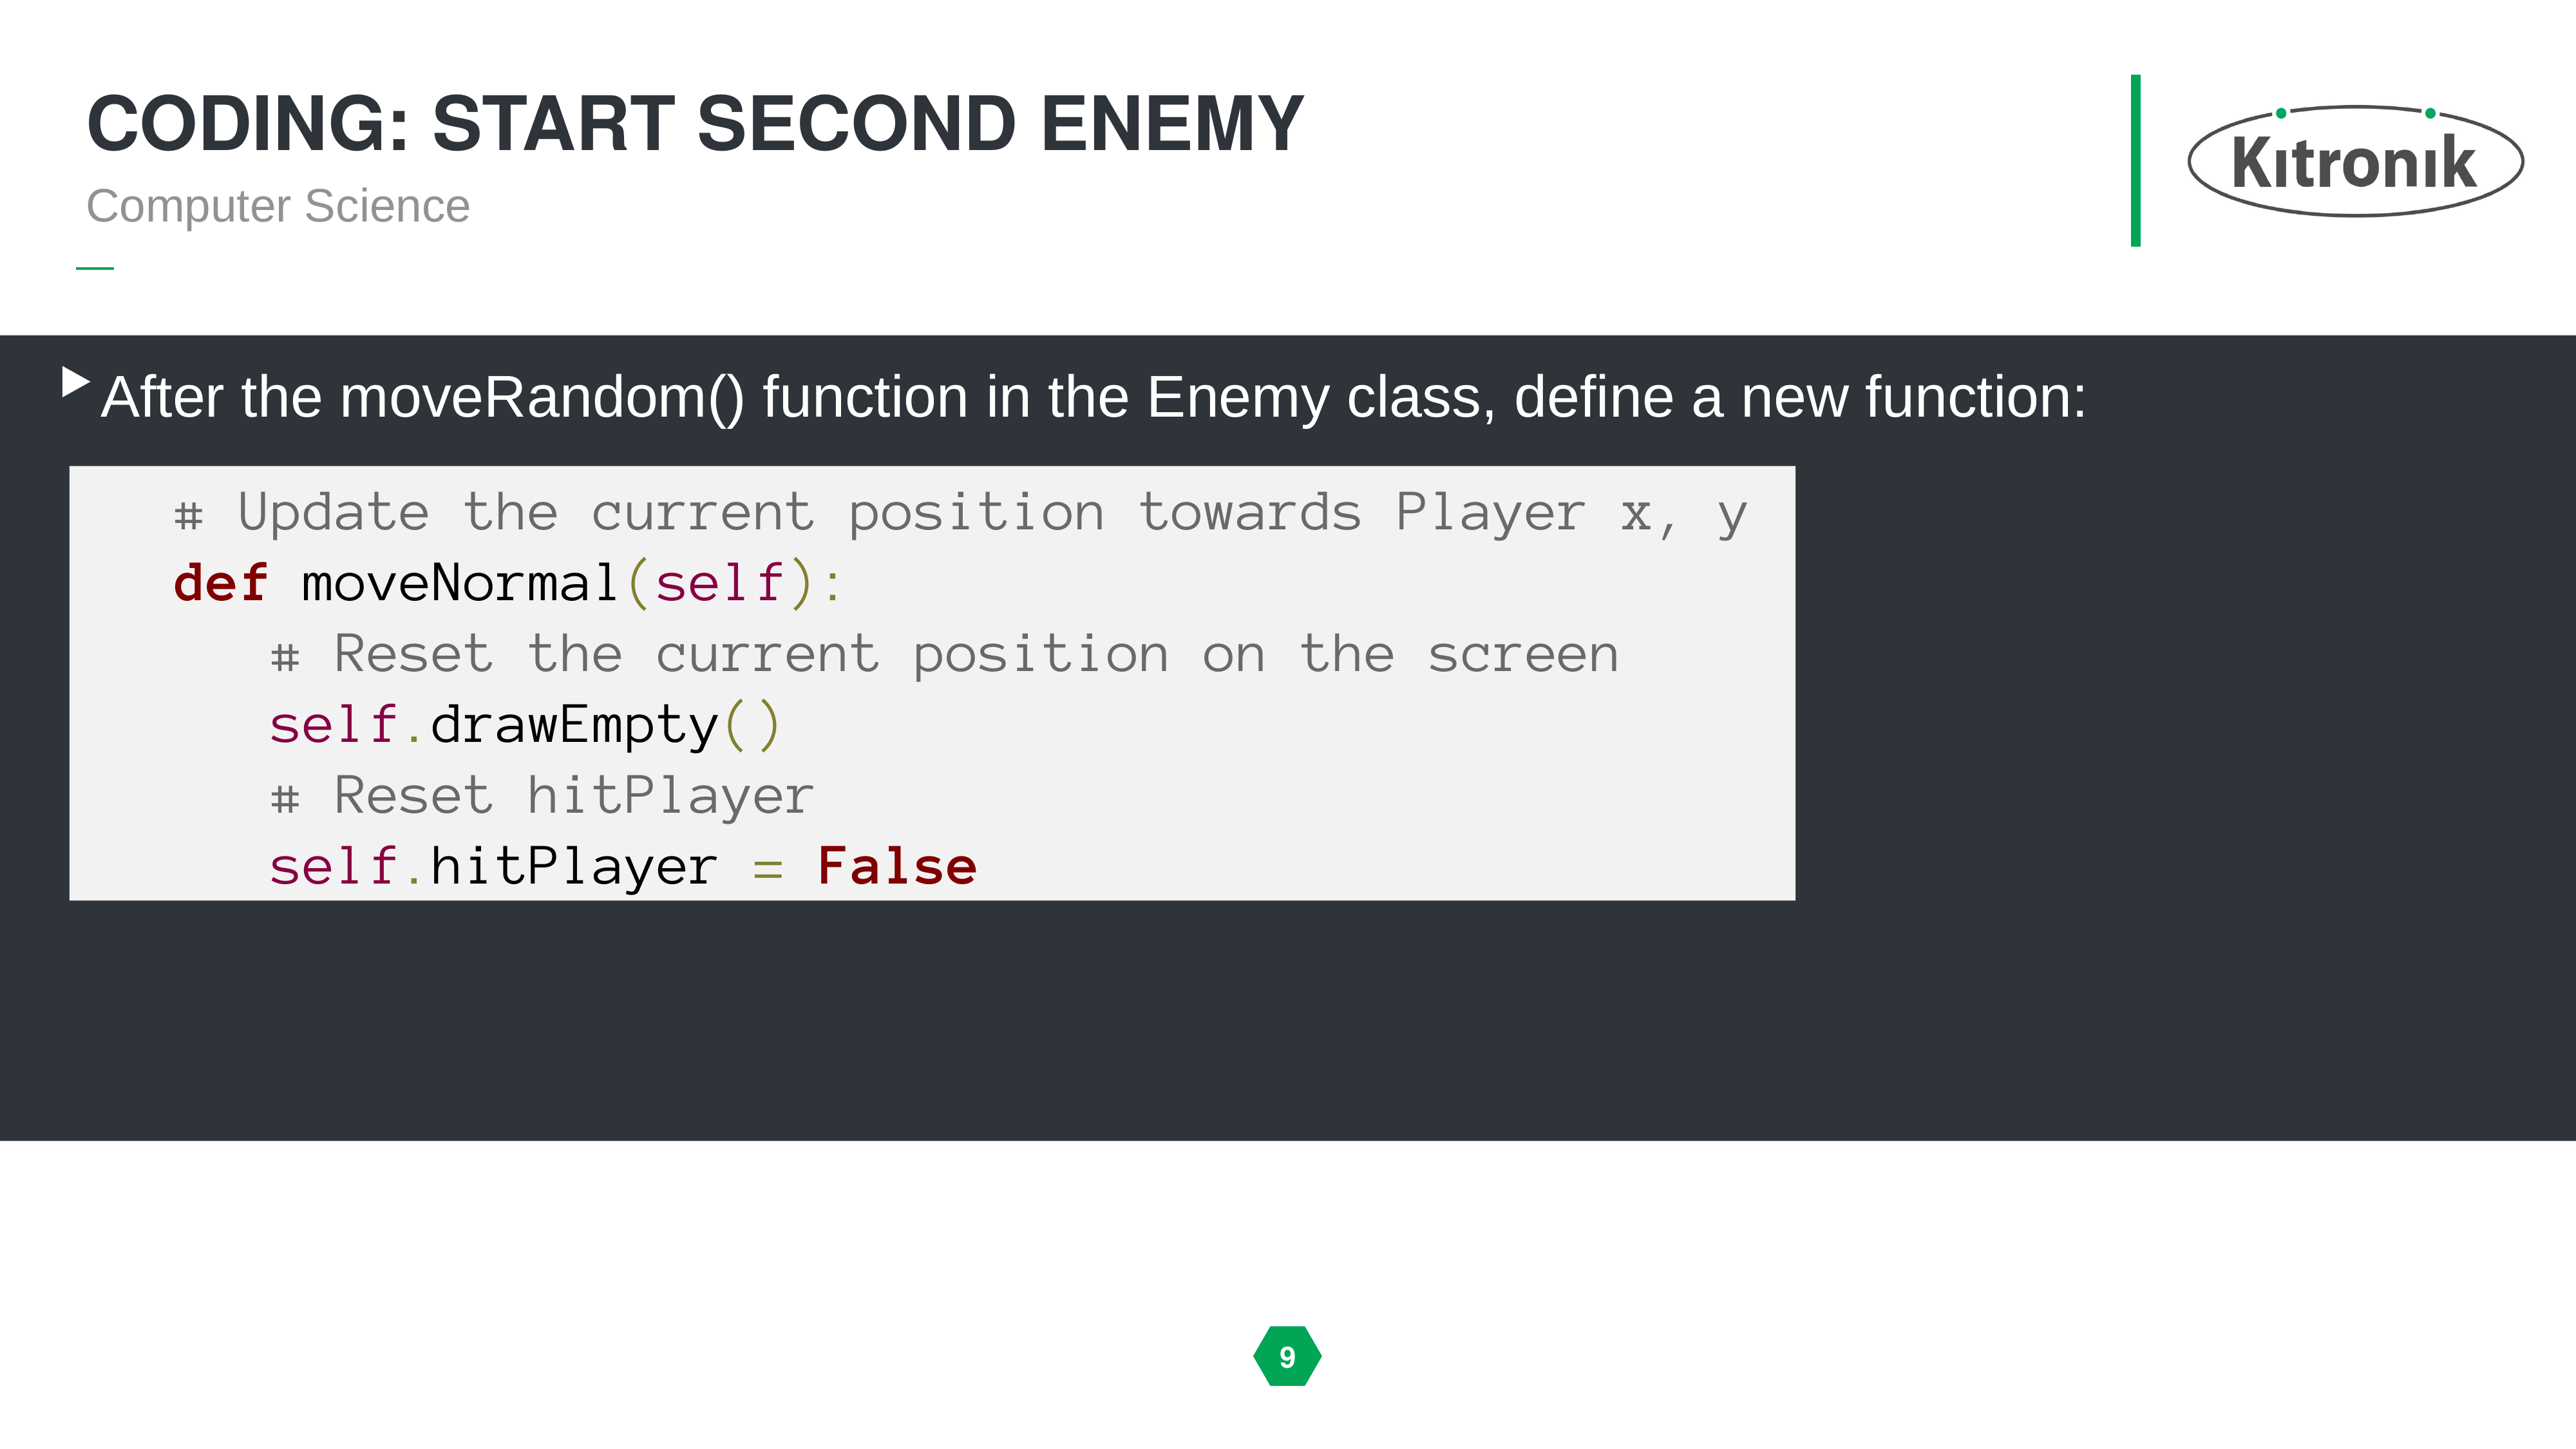

# Coding: Start second enemy
Computer Science

After the moveRandom() function in the Enemy class, define a new function:
	# Update the current position towards Player x, y
	def moveNormal(self):
		# Reset the current position on the screen
		self.drawEmpty()
		# Reset hitPlayer
		self.hitPlayer = False

9